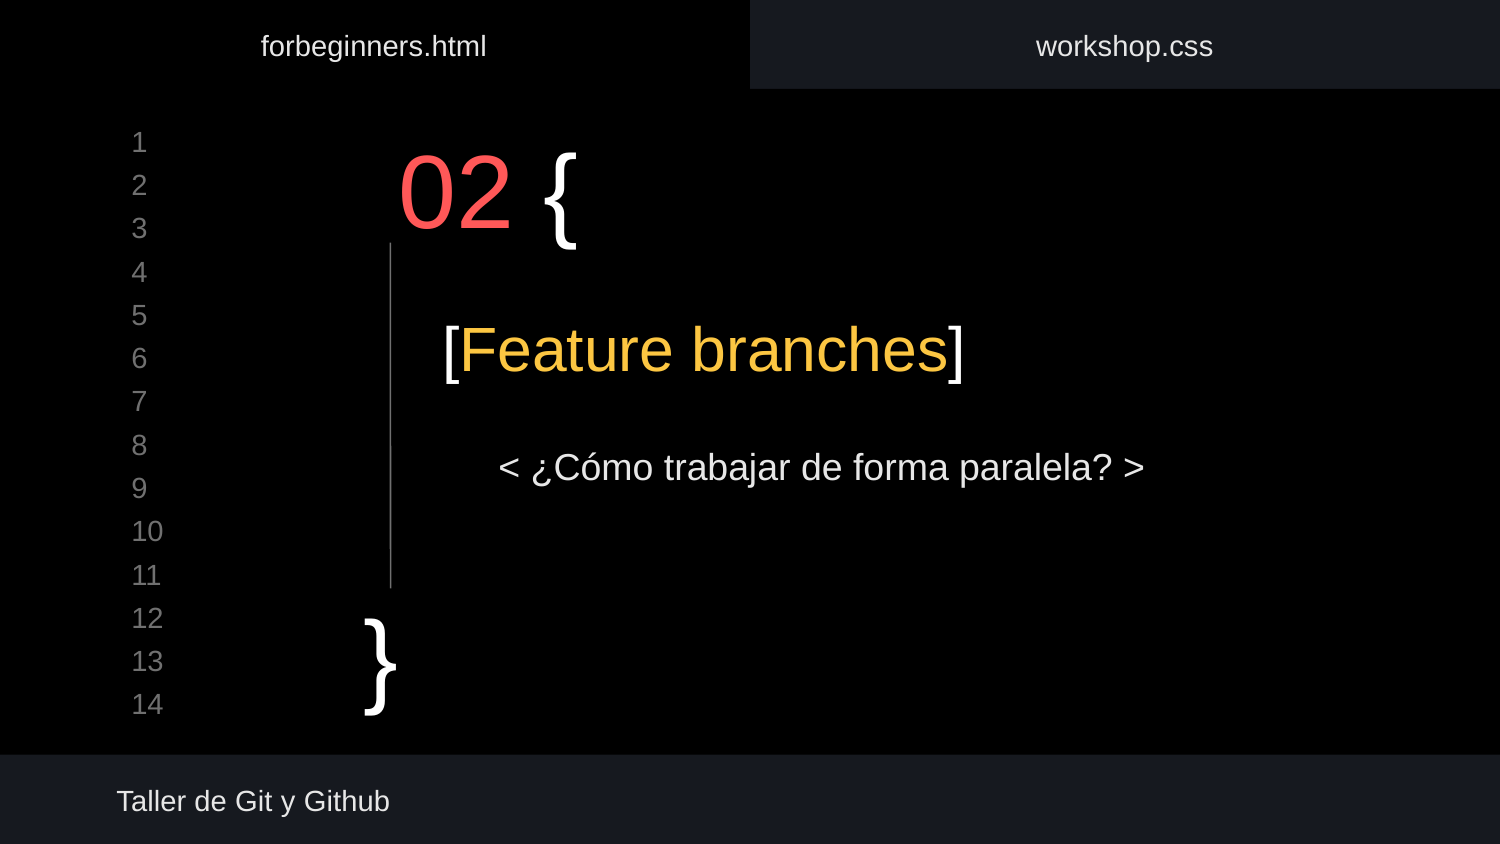

forbeginners.html
workshop.css
# 02 {

[Feature branches]
< ¿Cómo trabajar de forma paralela? >
}
Taller de Git y Github